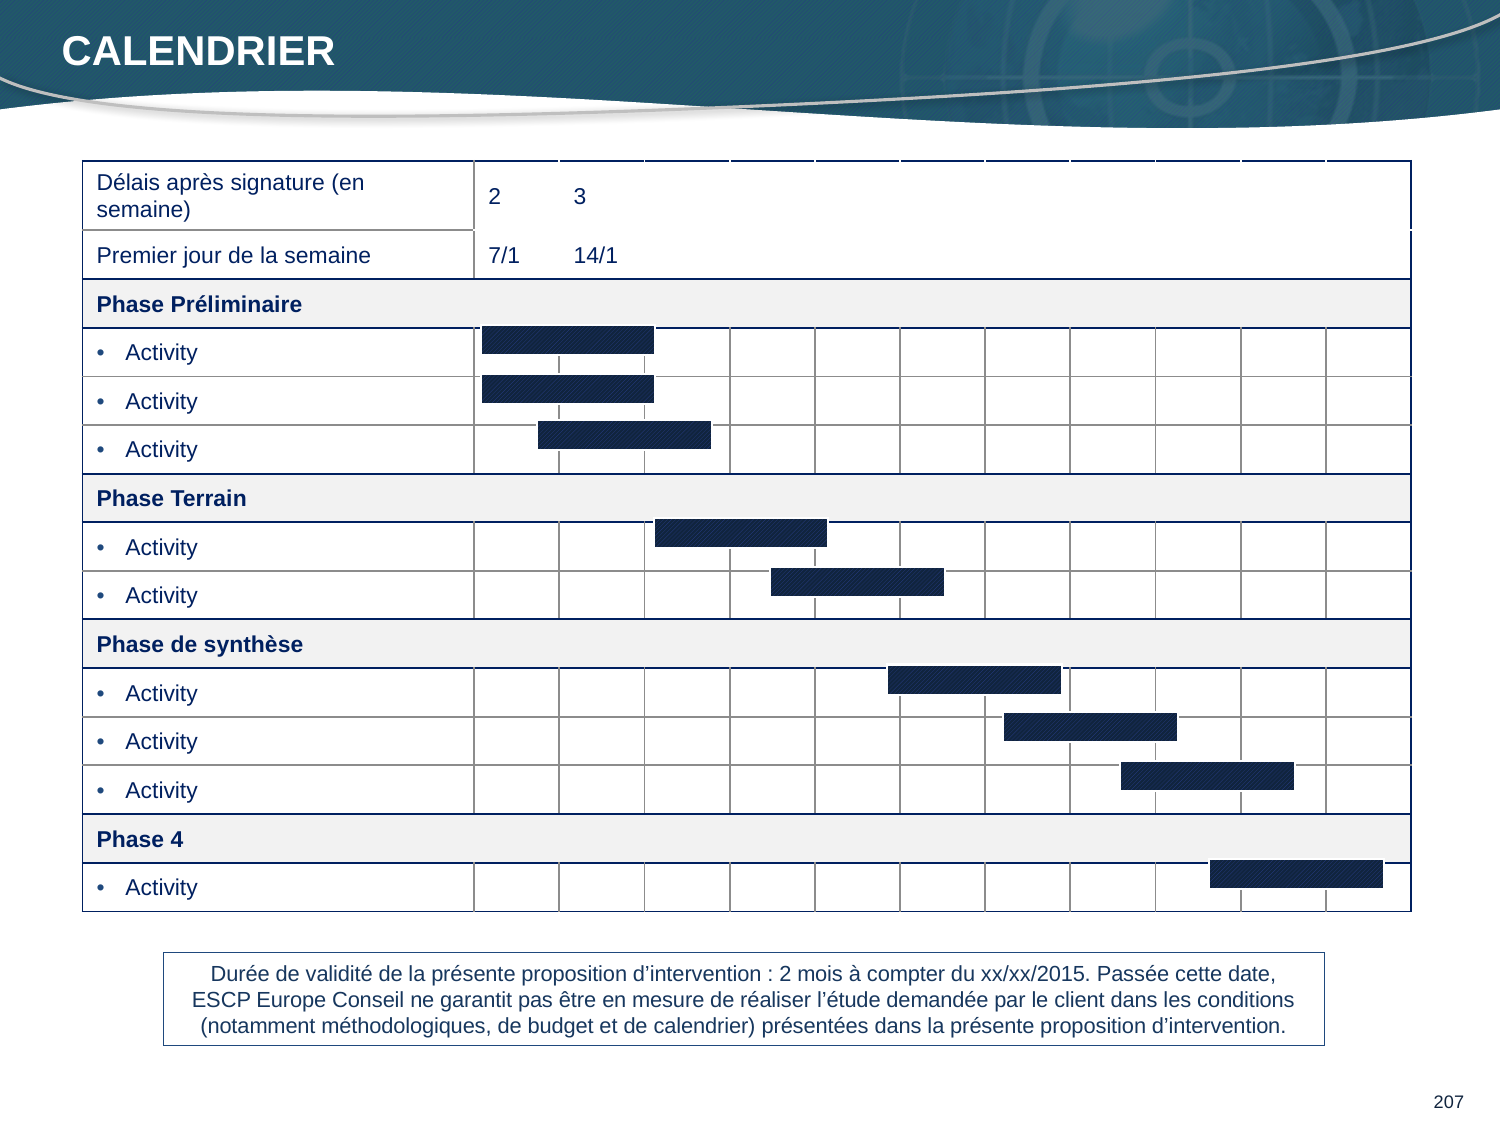

# CALENDRIER
| Délais après signature (en semaine) | 2 | 3 |  |  |  |  |  |  |  |  |  |
| --- | --- | --- | --- | --- | --- | --- | --- | --- | --- | --- | --- |
| Premier jour de la semaine | 7/1 | 14/1 |  |  |  |  |  |  |  |  |  |
| Phase Préliminaire |  |  |  |  |  |  |  |  |  |  |  |
| Activity |  |  |  |  |  |  |  |  |  |  |  |
| Activity |  |  |  |  |  |  |  |  |  |  |  |
| Activity |  |  |  |  |  |  |  |  |  |  |  |
| Phase Terrain |  |  |  |  |  |  |  |  |  |  |  |
| Activity |  |  |  |  |  |  |  |  |  |  |  |
| Activity |  |  |  |  |  |  |  |  |  |  |  |
| Phase de synthèse |  |  |  |  |  |  |  |  |  |  |  |
| Activity |  |  |  |  |  |  |  |  |  |  |  |
| Activity |  |  |  |  |  |  |  |  |  |  |  |
| Activity |  |  |  |  |  |  |  |  |  |  |  |
| Phase 4 |  |  |  |  |  |  |  |  |  |  |  |
| Activity |  |  |  |  |  |  |  |  |  |  |  |

Durée de validité de la présente proposition d’intervention : 2 mois à compter du xx/xx/2015. Passée cette date, ESCP Europe Conseil ne garantit pas être en mesure de réaliser l’étude demandée par le client dans les conditions (notamment méthodologiques, de budget et de calendrier) présentées dans la présente proposition d’intervention.